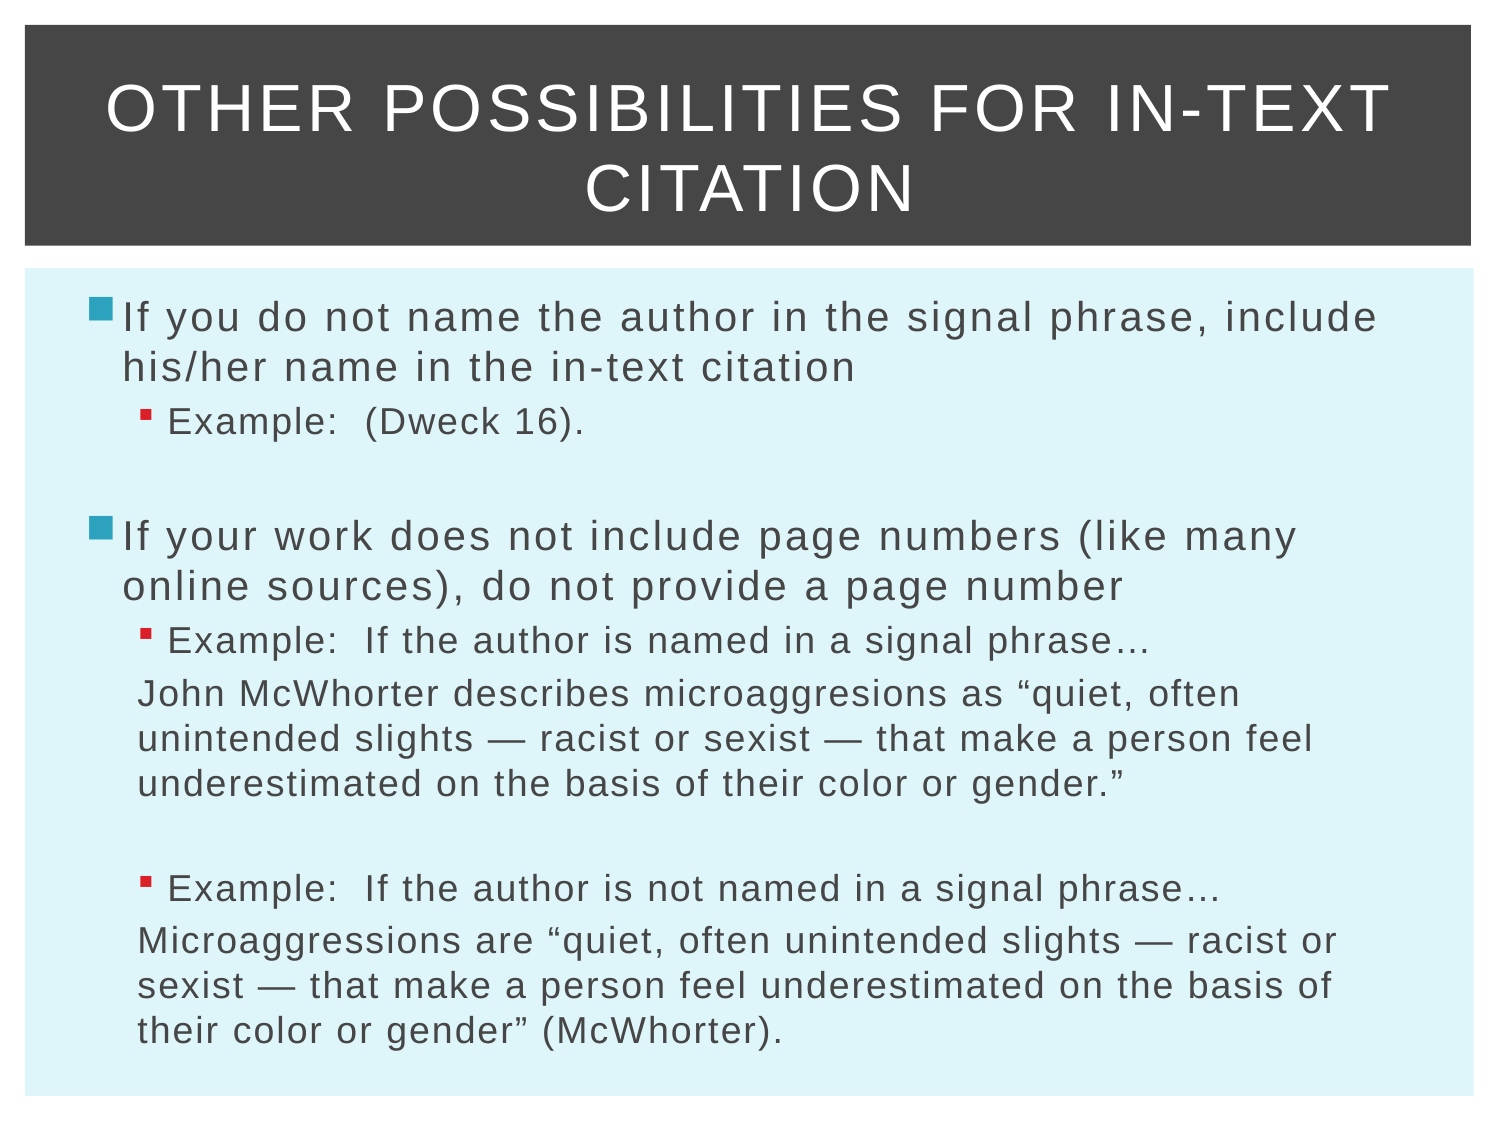

# Other possibilities for in-text citation
If you do not name the author in the signal phrase, include his/her name in the in-text citation
Example:  (Dweck 16).

If your work does not include page numbers (like many online sources), do not provide a page number
Example:  If the author is named in a signal phrase…
John McWhorter describes microaggresions as “quiet, often unintended slights — racist or sexist — that make a person feel underestimated on the basis of their color or gender.”

Example:  If the author is not named in a signal phrase…
Microaggressions are “quiet, often unintended slights — racist or sexist — that make a person feel underestimated on the basis of their color or gender” (McWhorter).